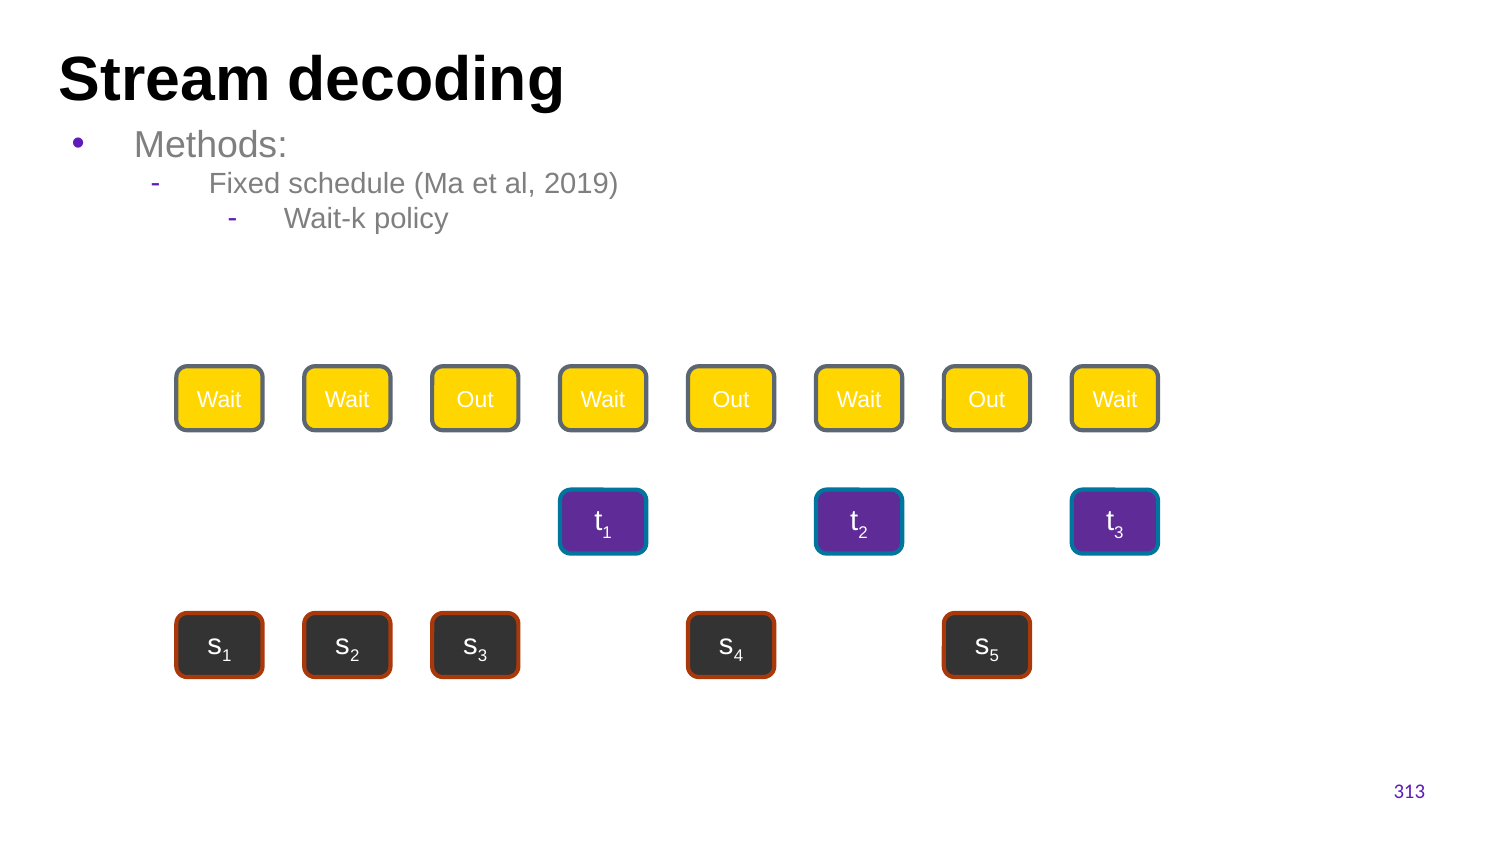

# Stream decoding
Methods:
Fixed schedule (Ma et al, 2019)
Wait-k policy

Wait
Wait
Out
Wait
Out
Wait
Out
Wait
t2
t3
t1
s4
s5
s2
s3
s1
313